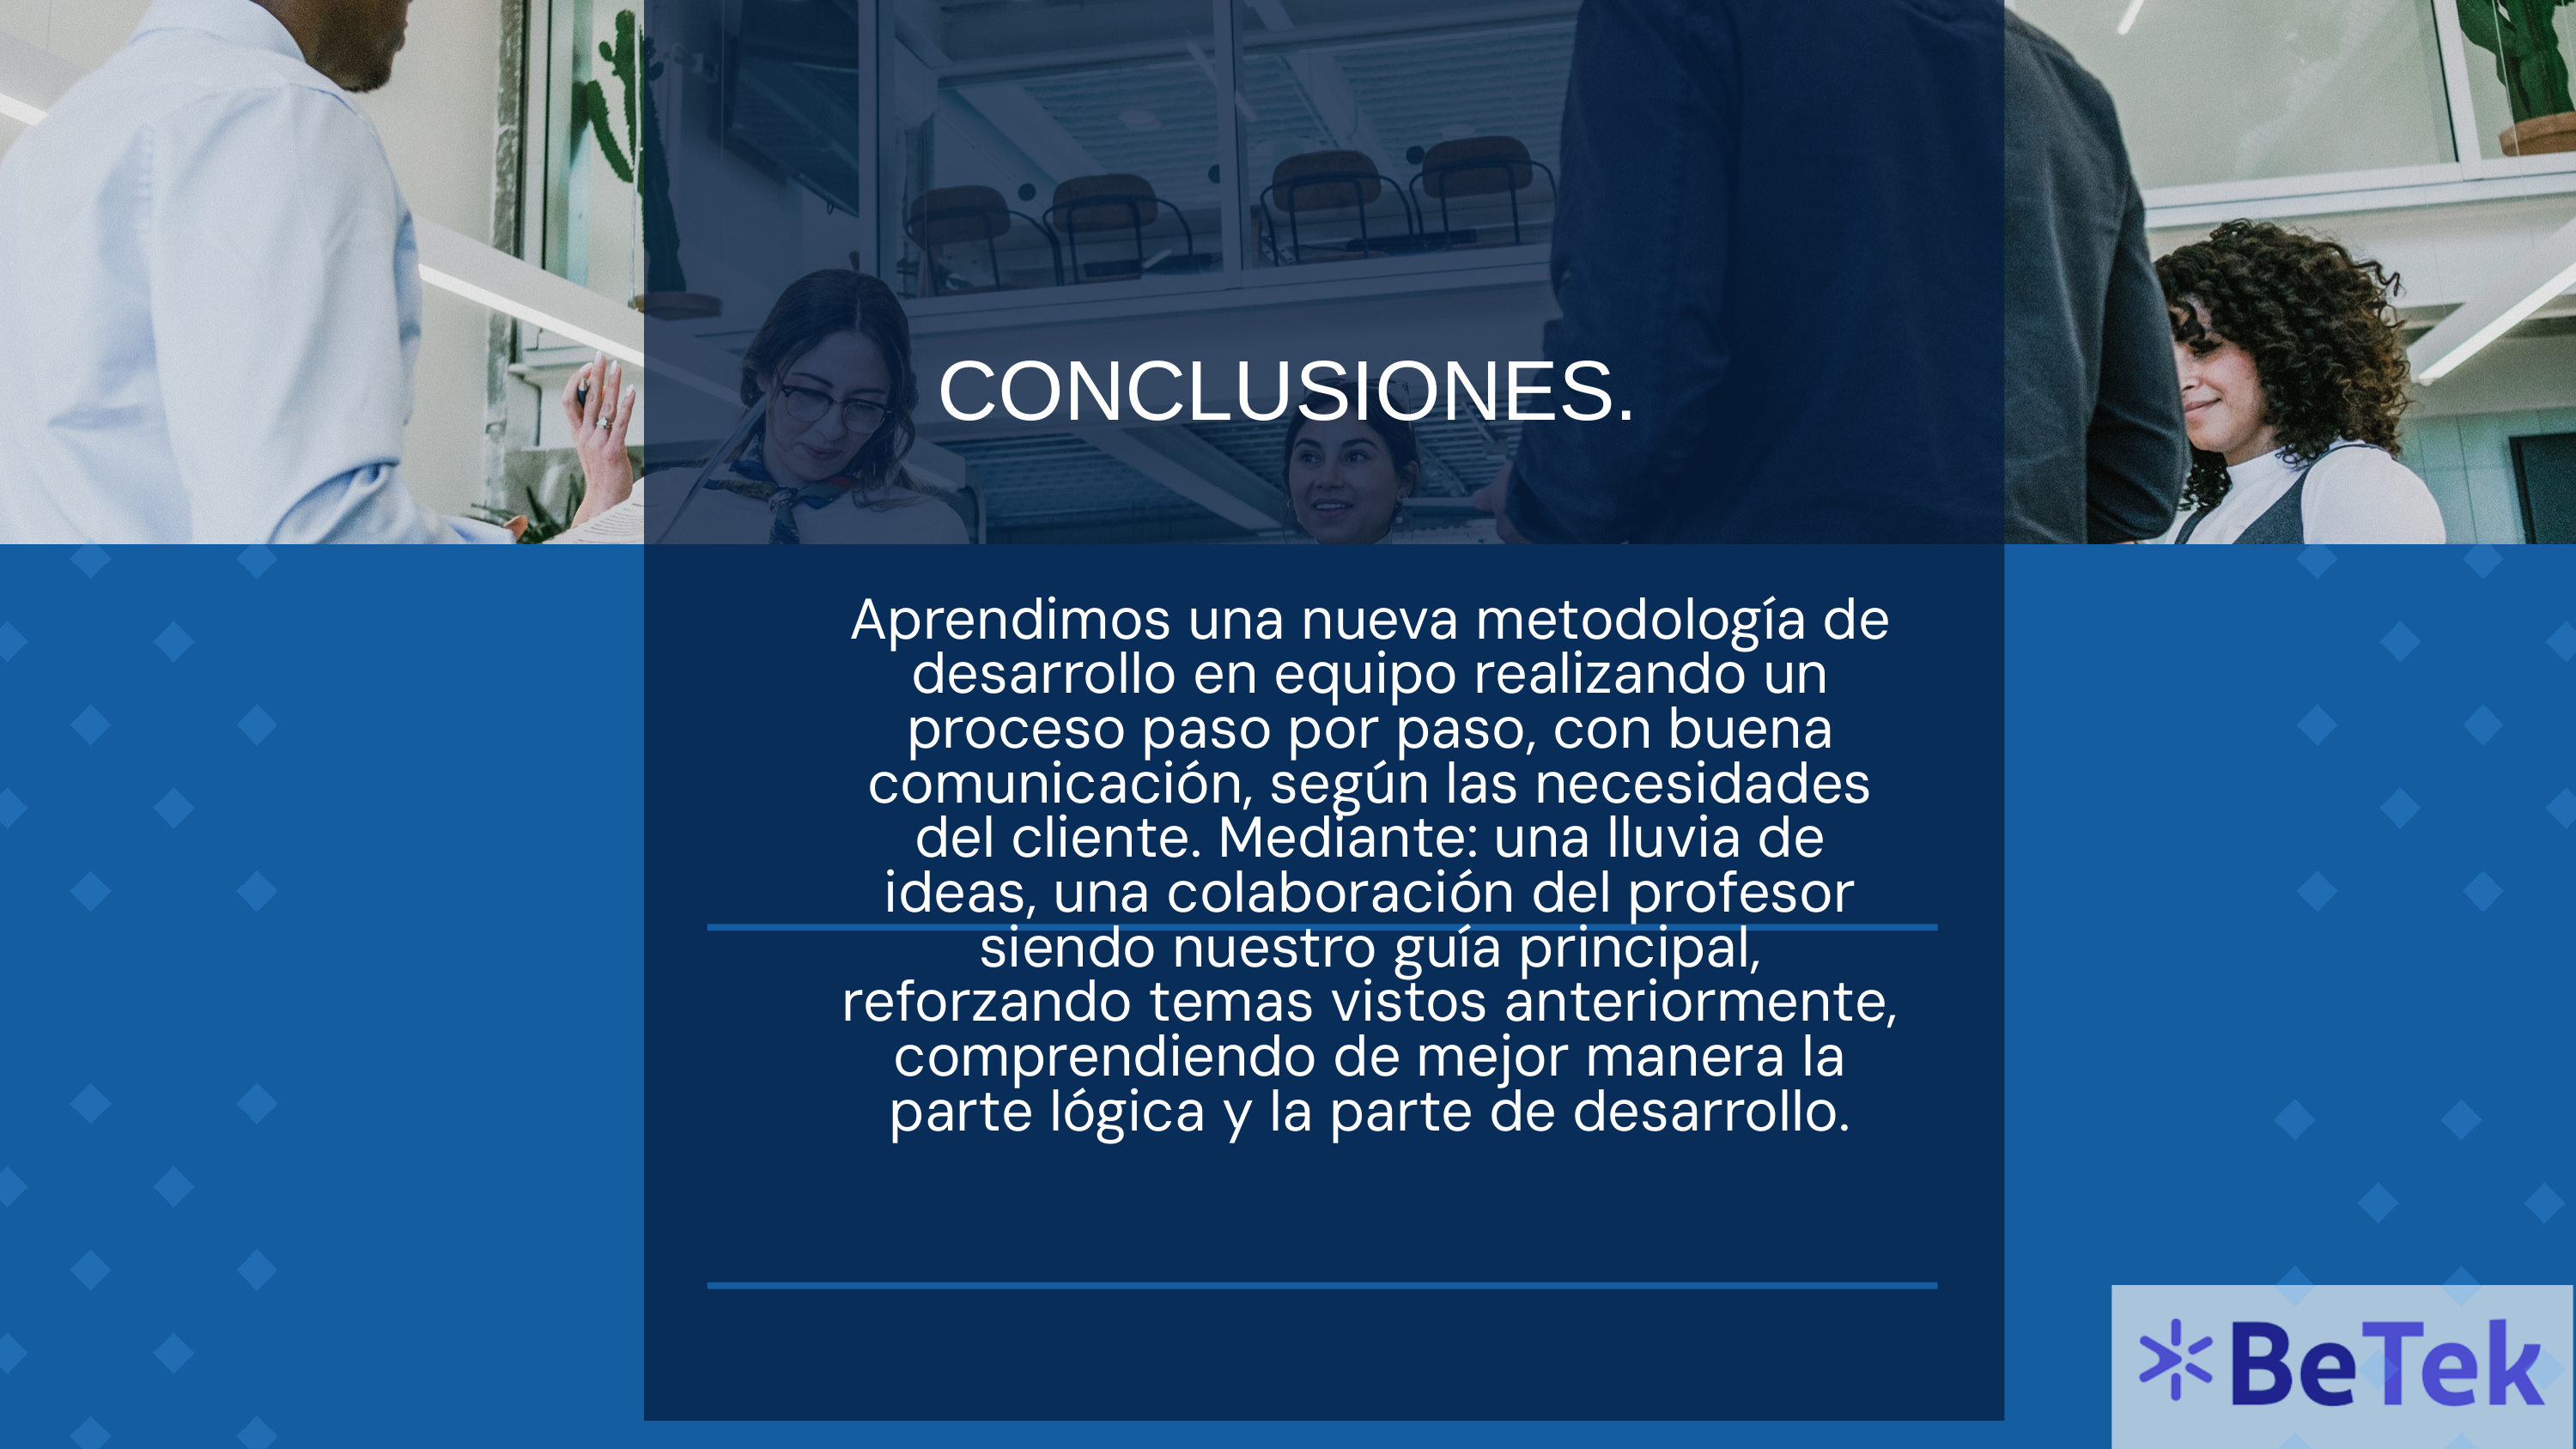

CONCLUSIONES.

Aprendimos una nueva metodología de desarrollo en equipo realizando un proceso paso por paso, con buena comunicación, según las necesidades del cliente. Mediante: una lluvia de ideas, una colaboración del profesor siendo nuestro guía principal, reforzando temas vistos anteriormente, comprendiendo de mejor manera la parte lógica y la parte de desarrollo.